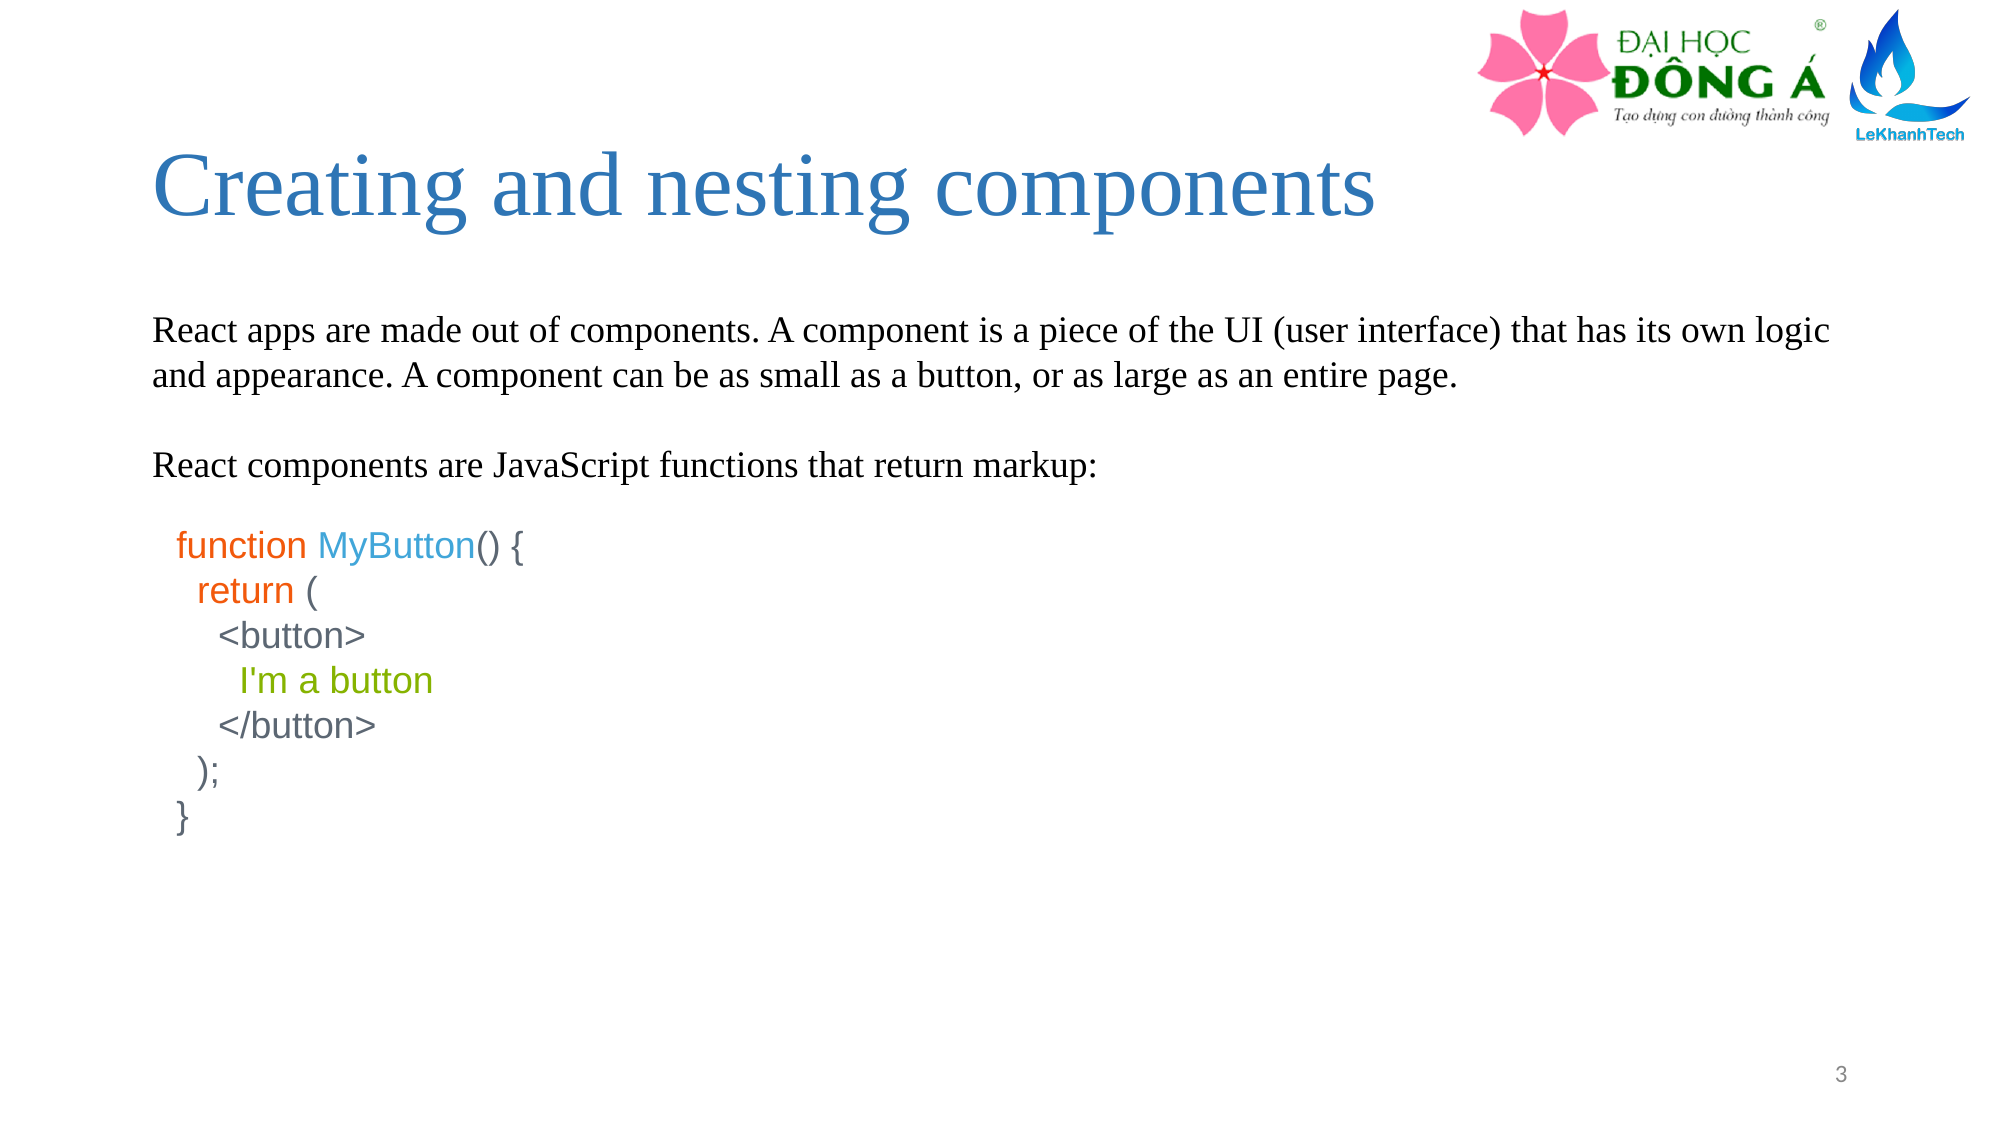

# Creating and nesting components
React apps are made out of components. A component is a piece of the UI (user interface) that has its own logic and appearance. A component can be as small as a button, or as large as an entire page.

React components are JavaScript functions that return markup:
function MyButton() {
  return (
    <button>
      I'm a button
    </button>
  );
}
3